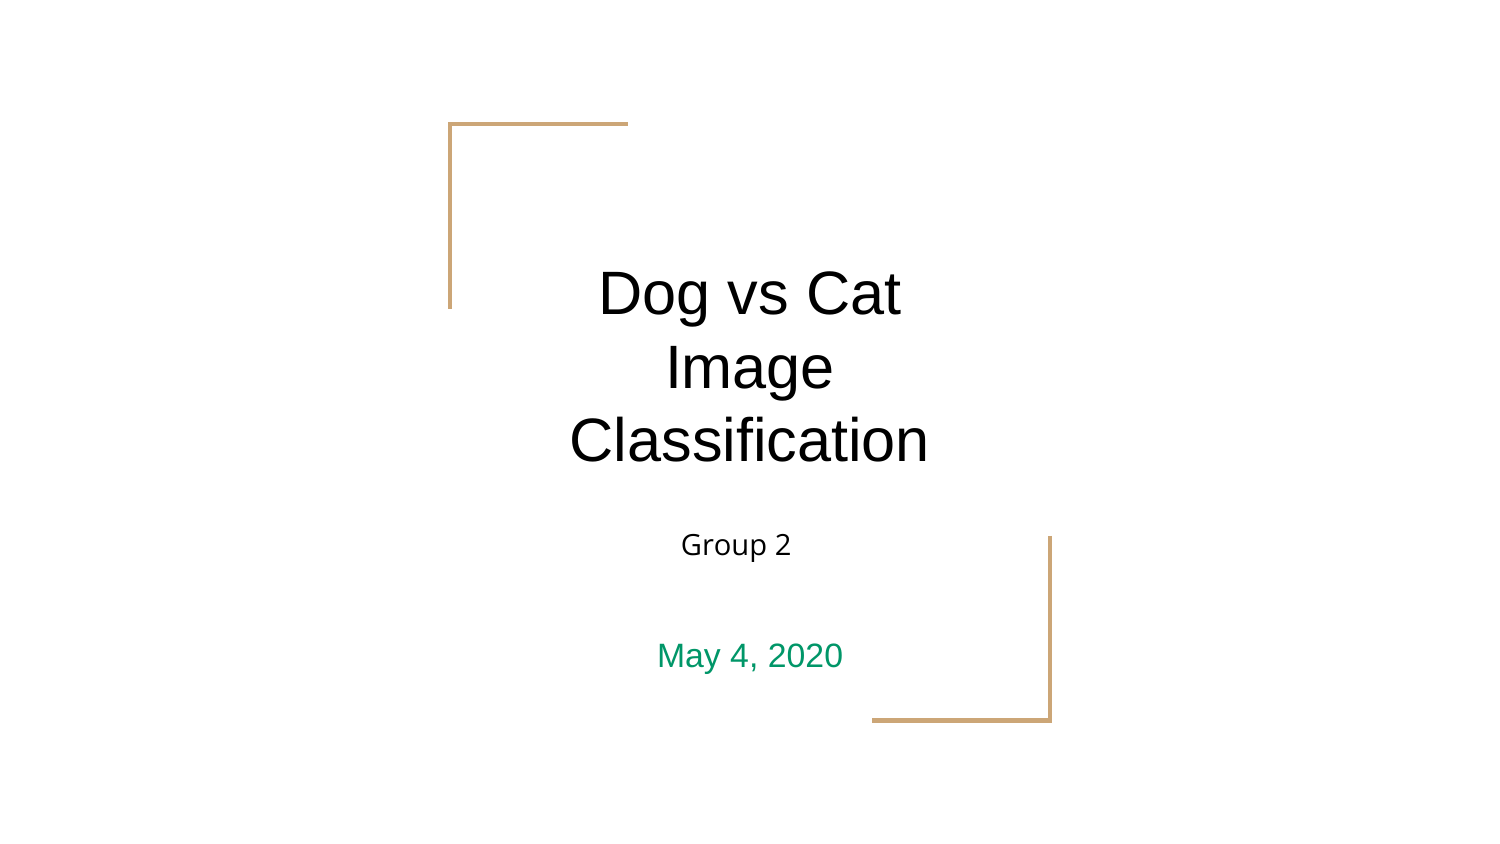

# Dog vs Cat Image Classification
Group 2
May 4, 2020